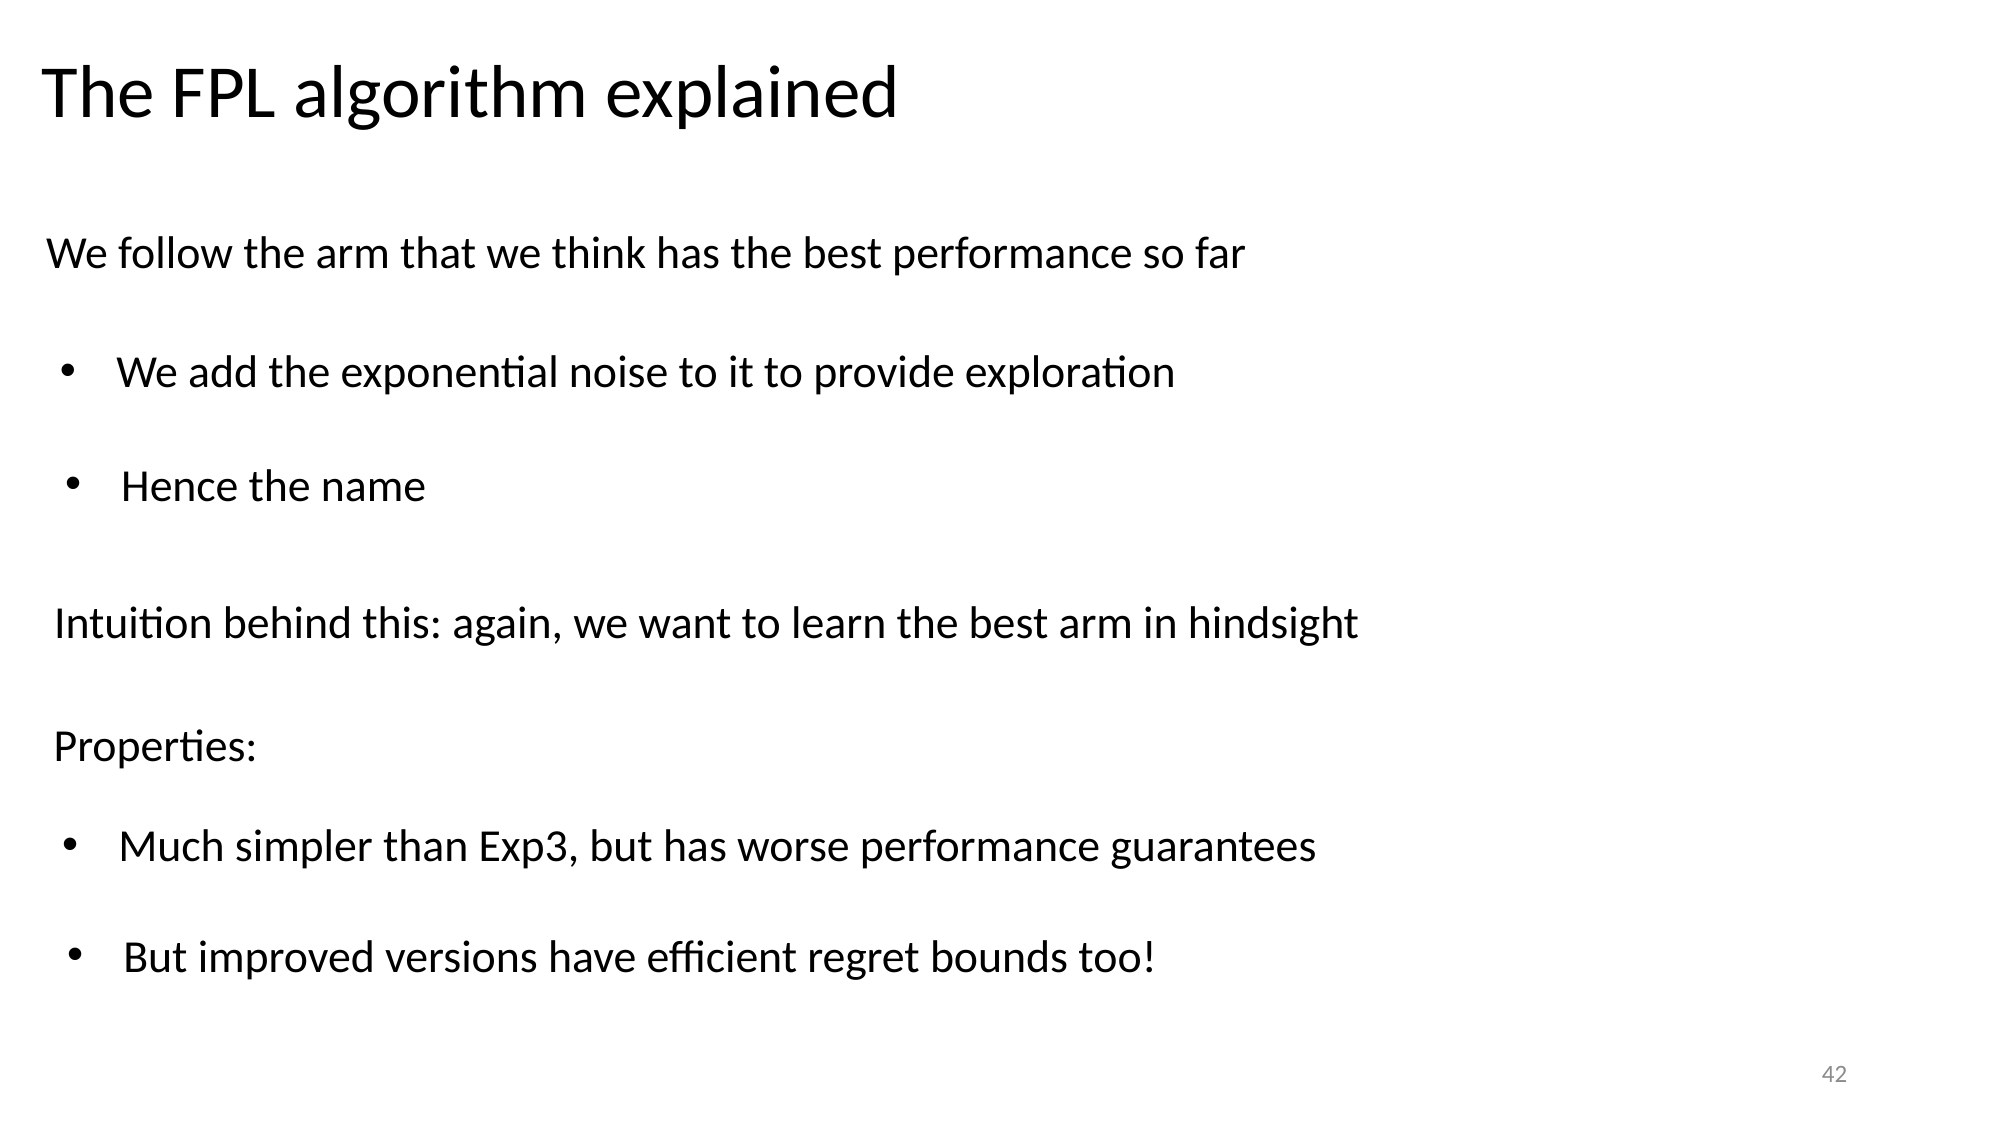

# The FPL algorithm explained
We follow the arm that we think has the best performance so far
We add the exponential noise to it to provide exploration
Hence the name
Intuition behind this: again, we want to learn the best arm in hindsight
Properties:
Much simpler than Exp3, but has worse performance guarantees
But improved versions have efficient regret bounds too!
42